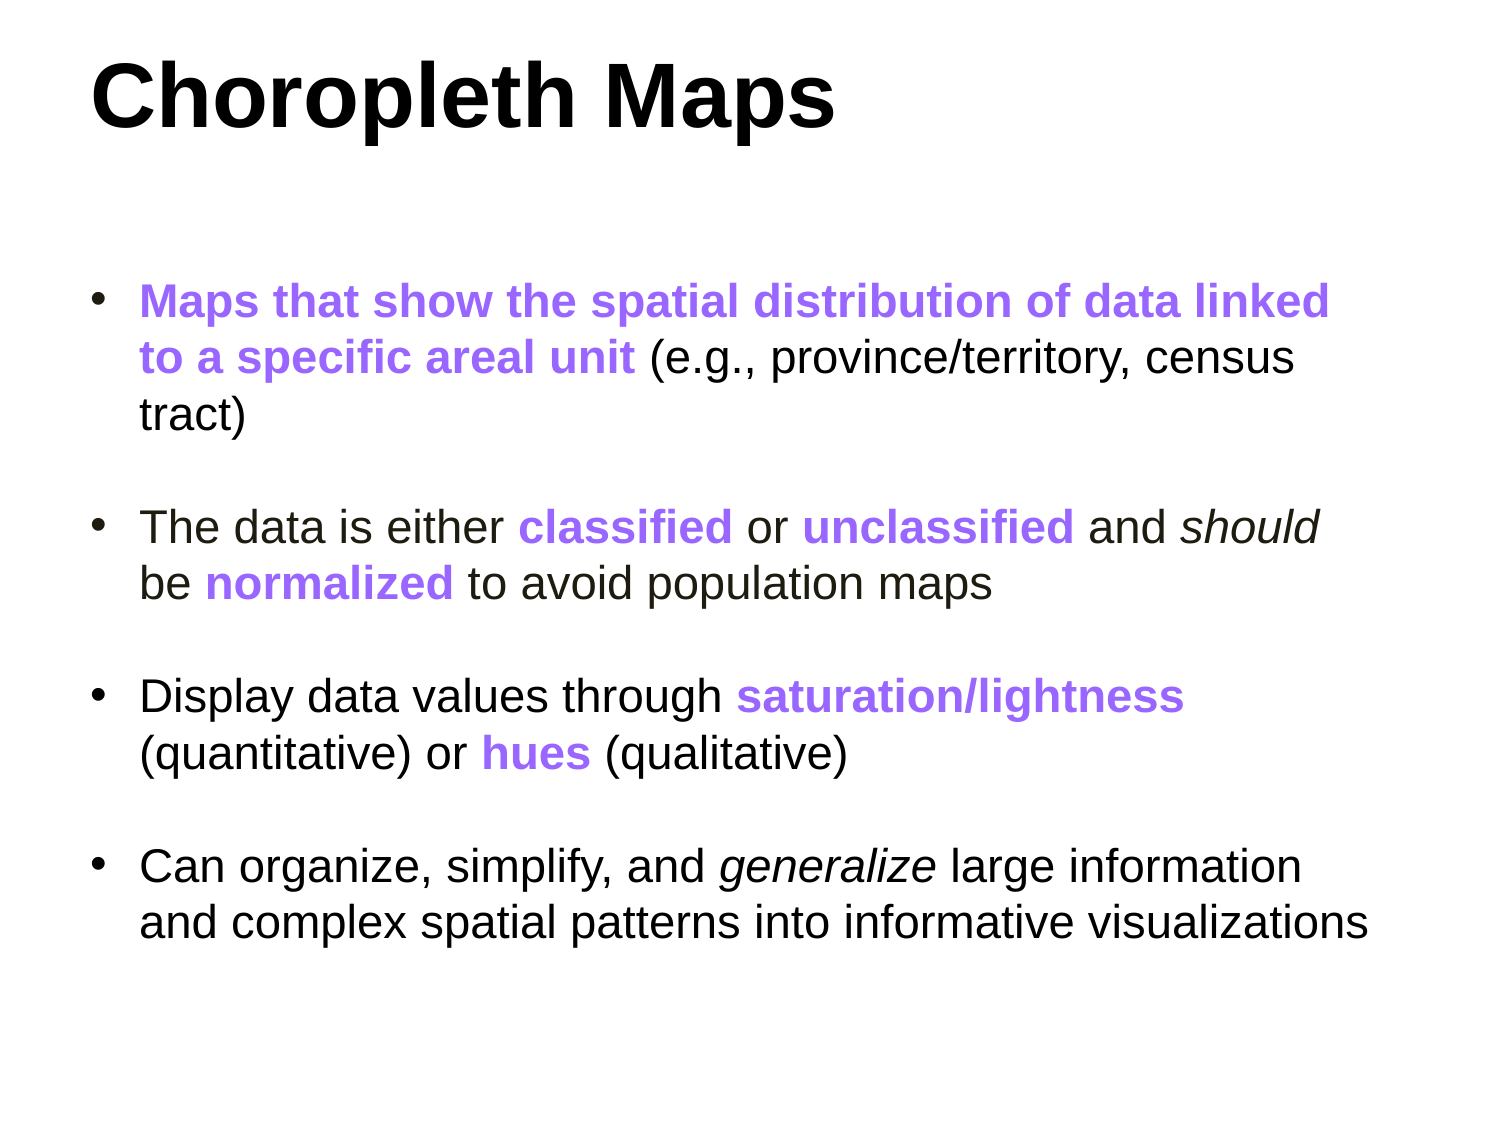

# Choropleth Maps
Maps that show the spatial distribution of data linked to a specific areal unit (e.g., province/territory, census tract)

The data is either classified or unclassified and should be normalized to avoid population maps

Display data values through saturation/lightness (quantitative) or hues (qualitative)

Can organize, simplify, and generalize large information and complex spatial patterns into informative visualizations